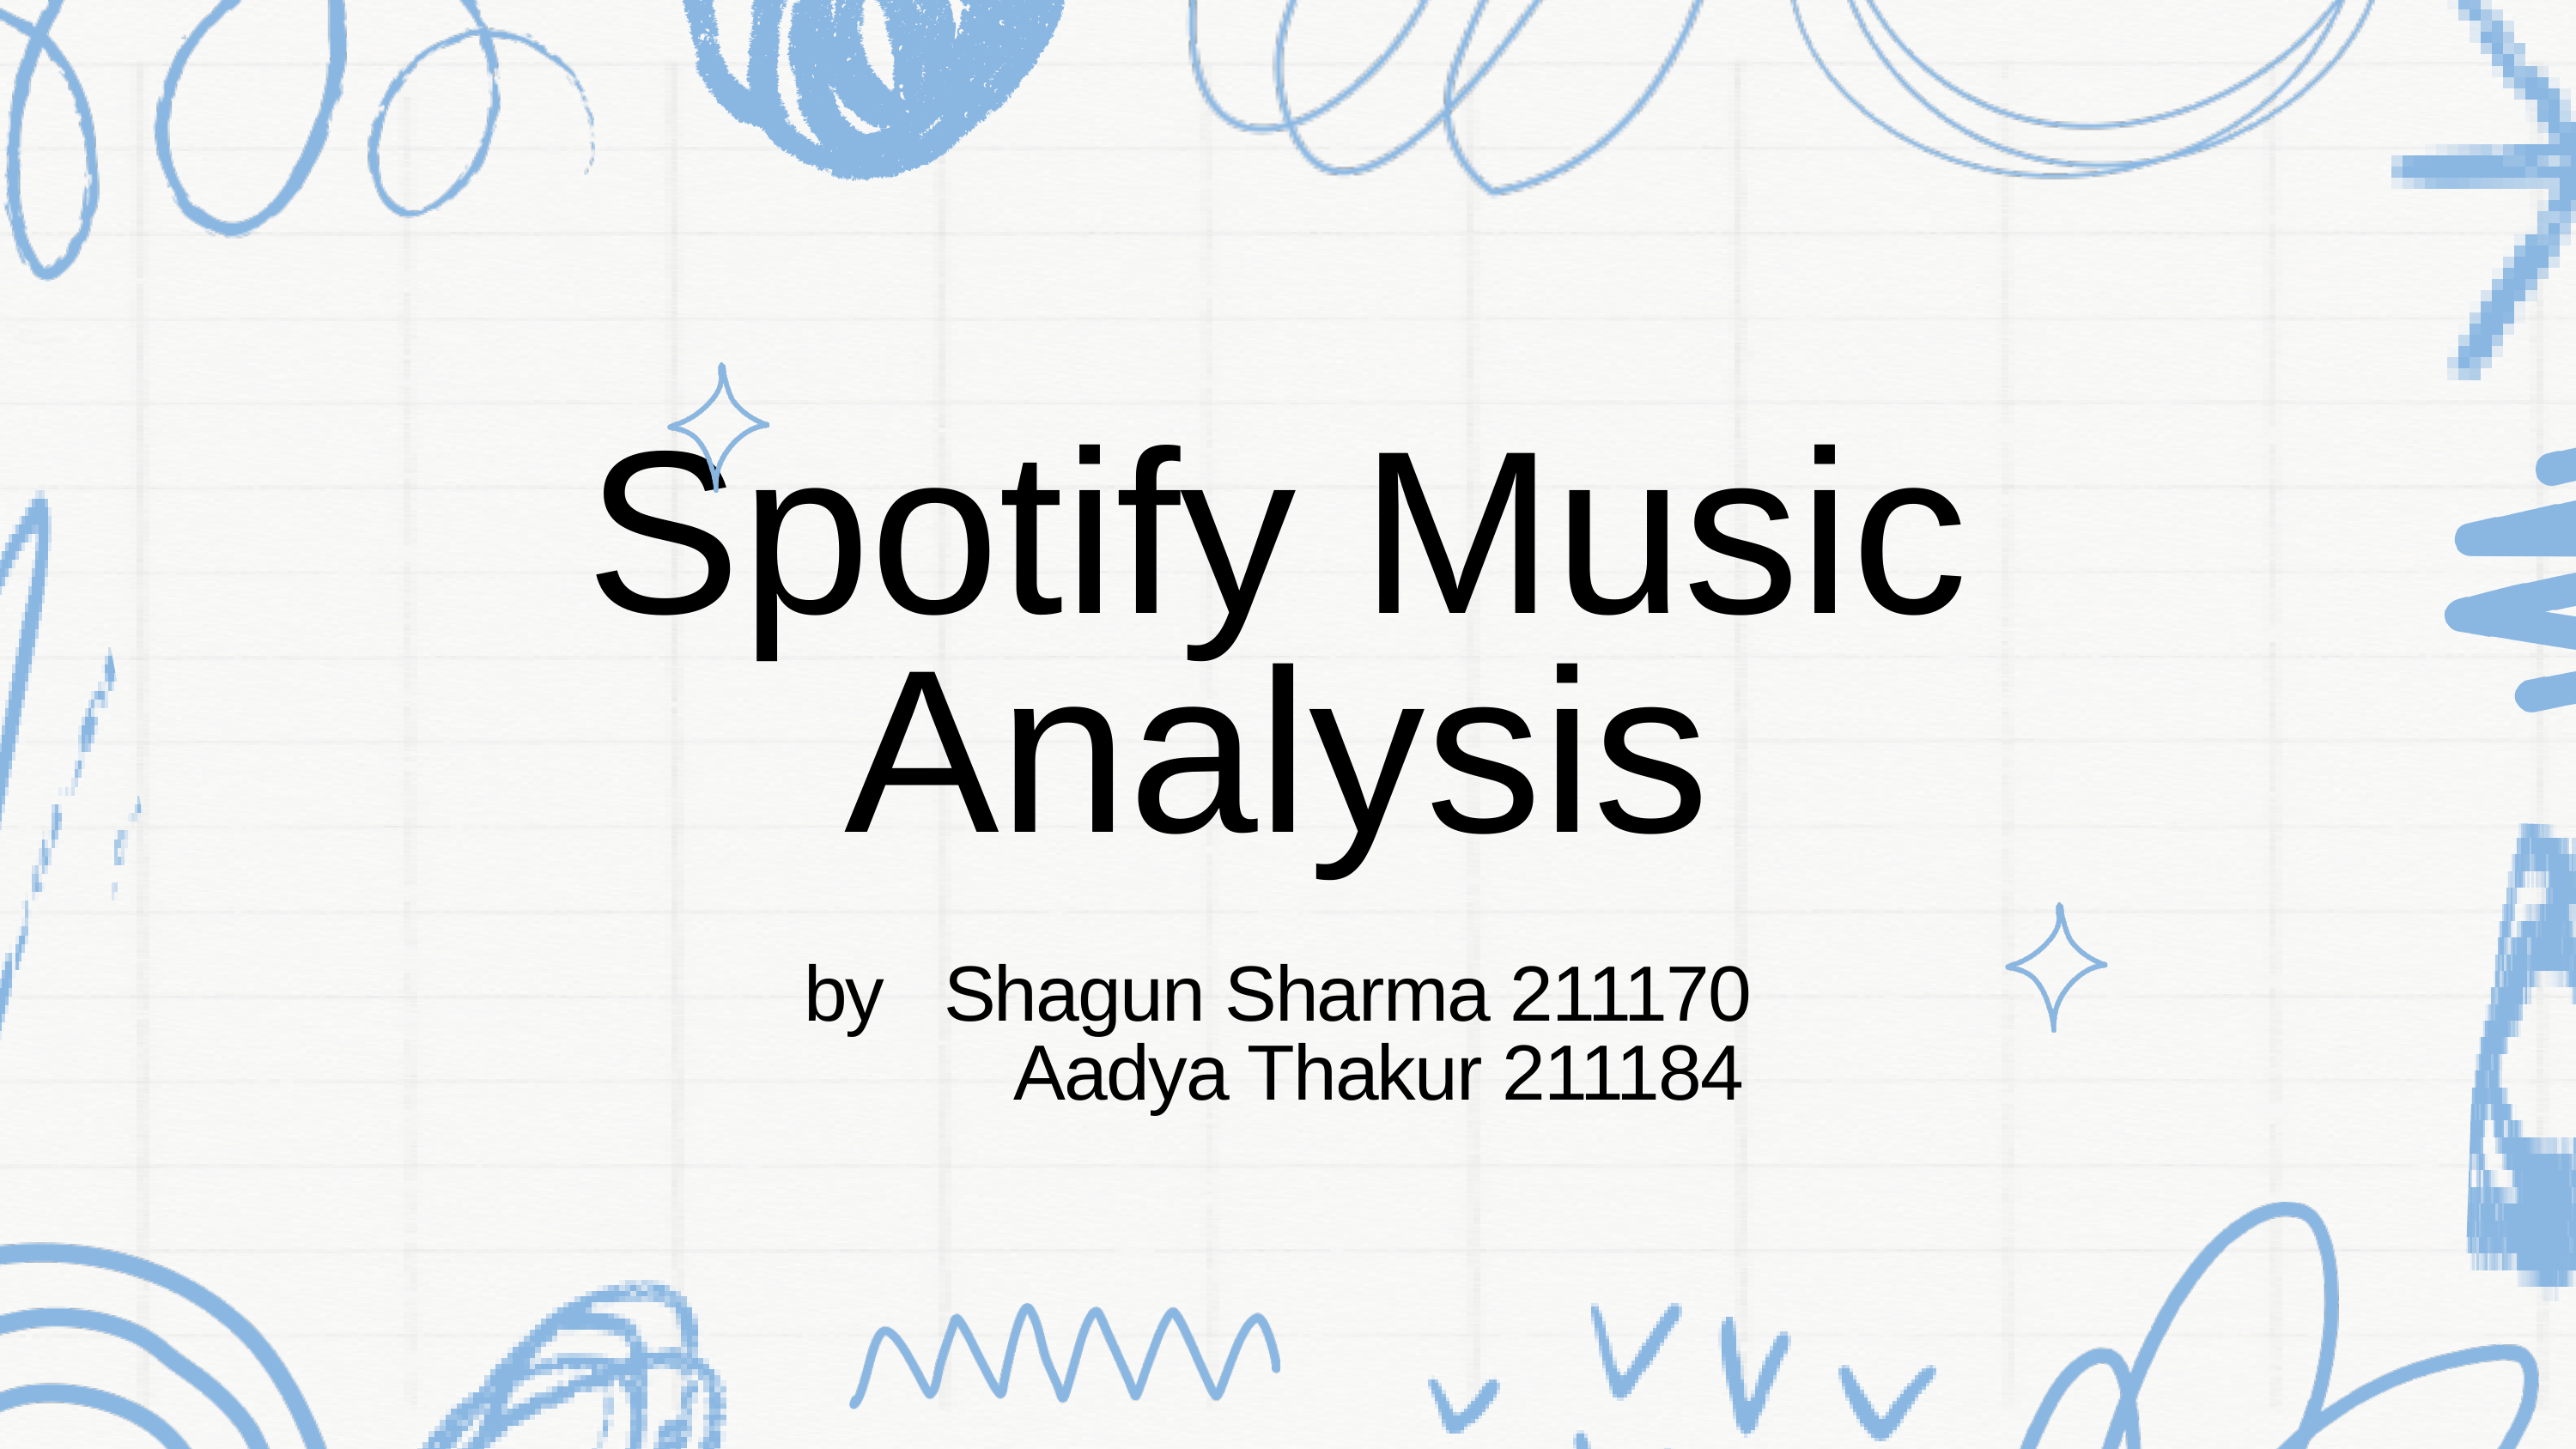

Spotify Music Analysis

by   Shagun Sharma 211170
          Aadya Thakur 211184